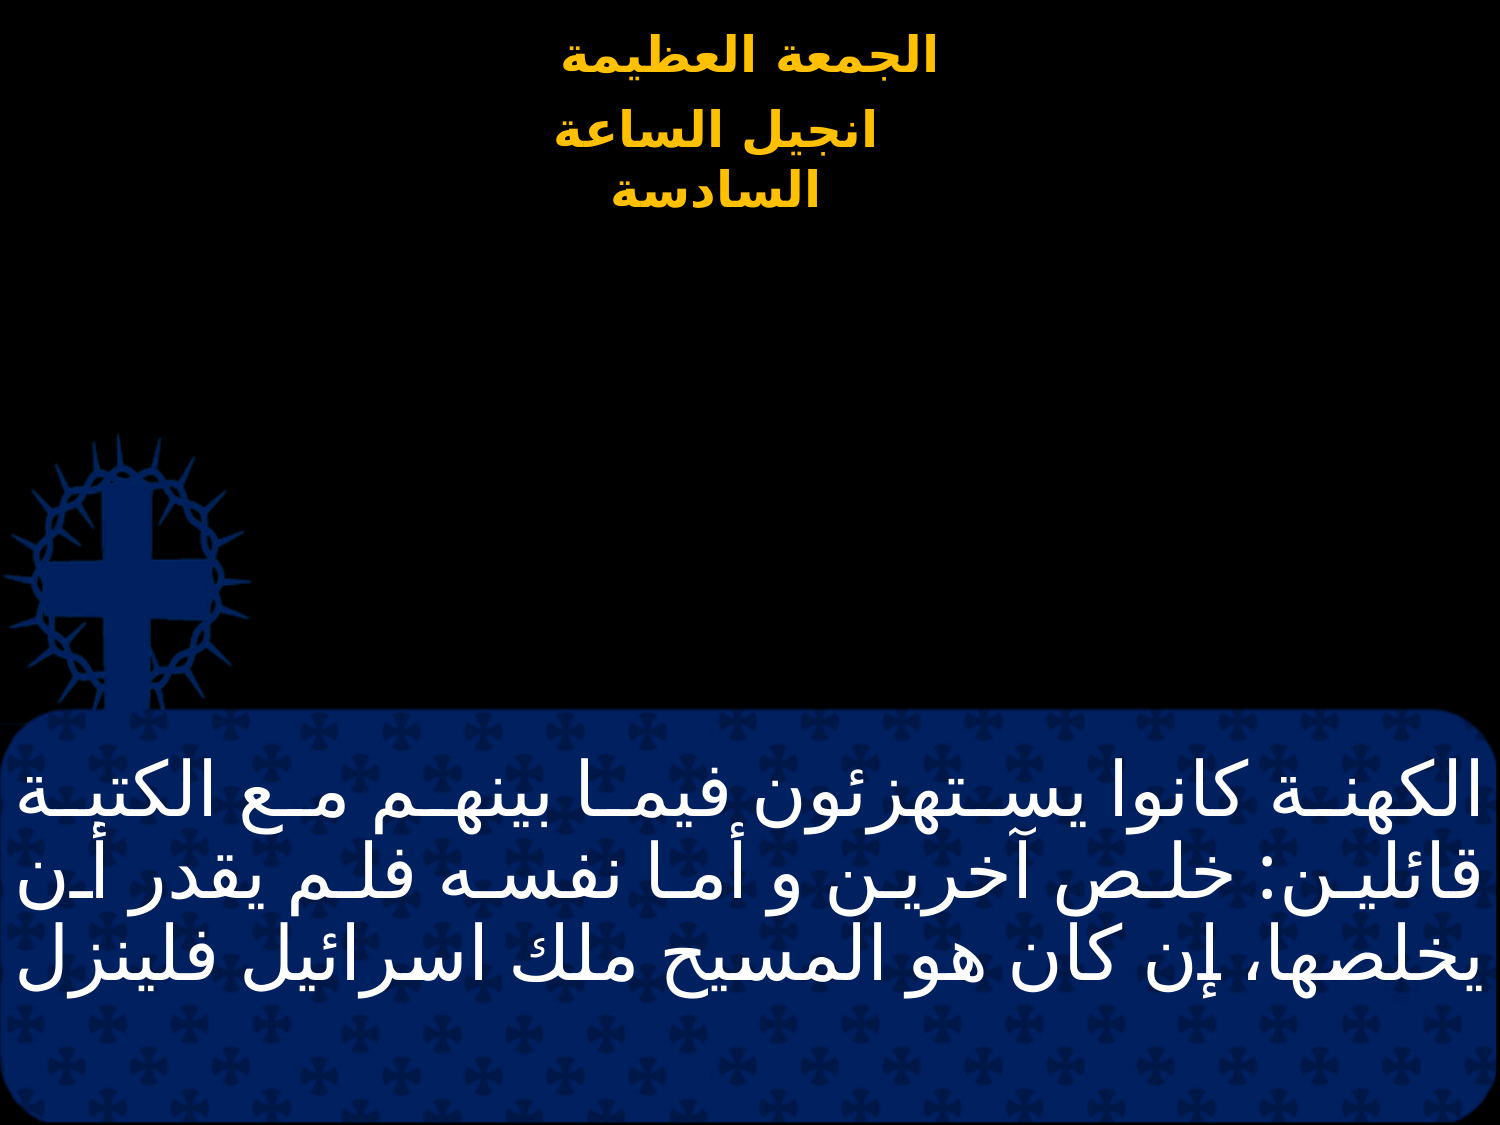

# الكهنة كانوا يستهزئون فيما بينهم مع الكتبة قائلين: خلص آخرين و أما نفسه فلم يقدر أن يخلصها، إن كان هو المسيح ملك اسرائيل فلينزل